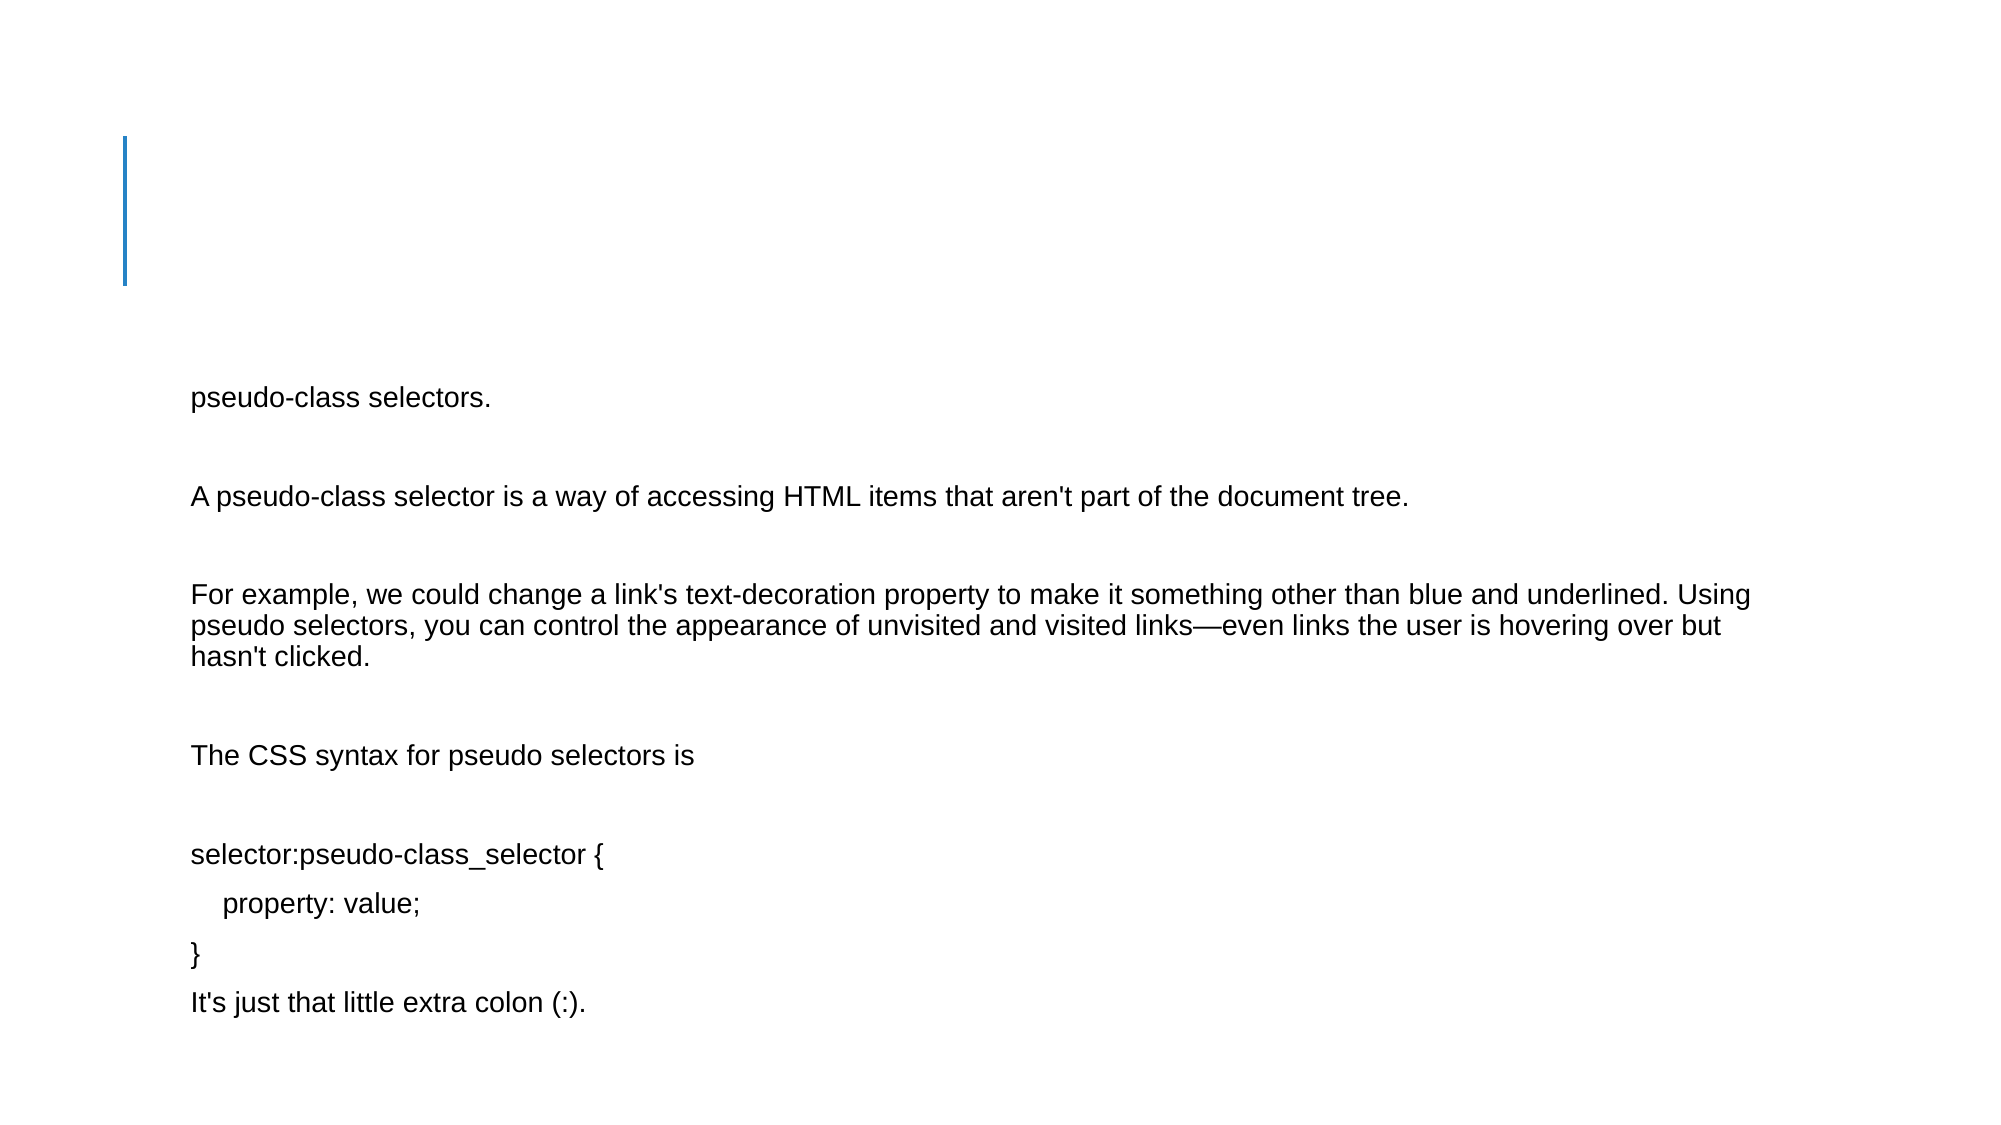

#
pseudo-class selectors.

A pseudo-class selector is a way of accessing HTML items that aren't part of the document tree.

For example, we could change a link's text-decoration property to make it something other than blue and underlined. Using pseudo selectors, you can control the appearance of unvisited and visited links—even links the user is hovering over but hasn't clicked.

The CSS syntax for pseudo selectors is

selector:pseudo-class_selector {
    property: value;
}
It's just that little extra colon (:).